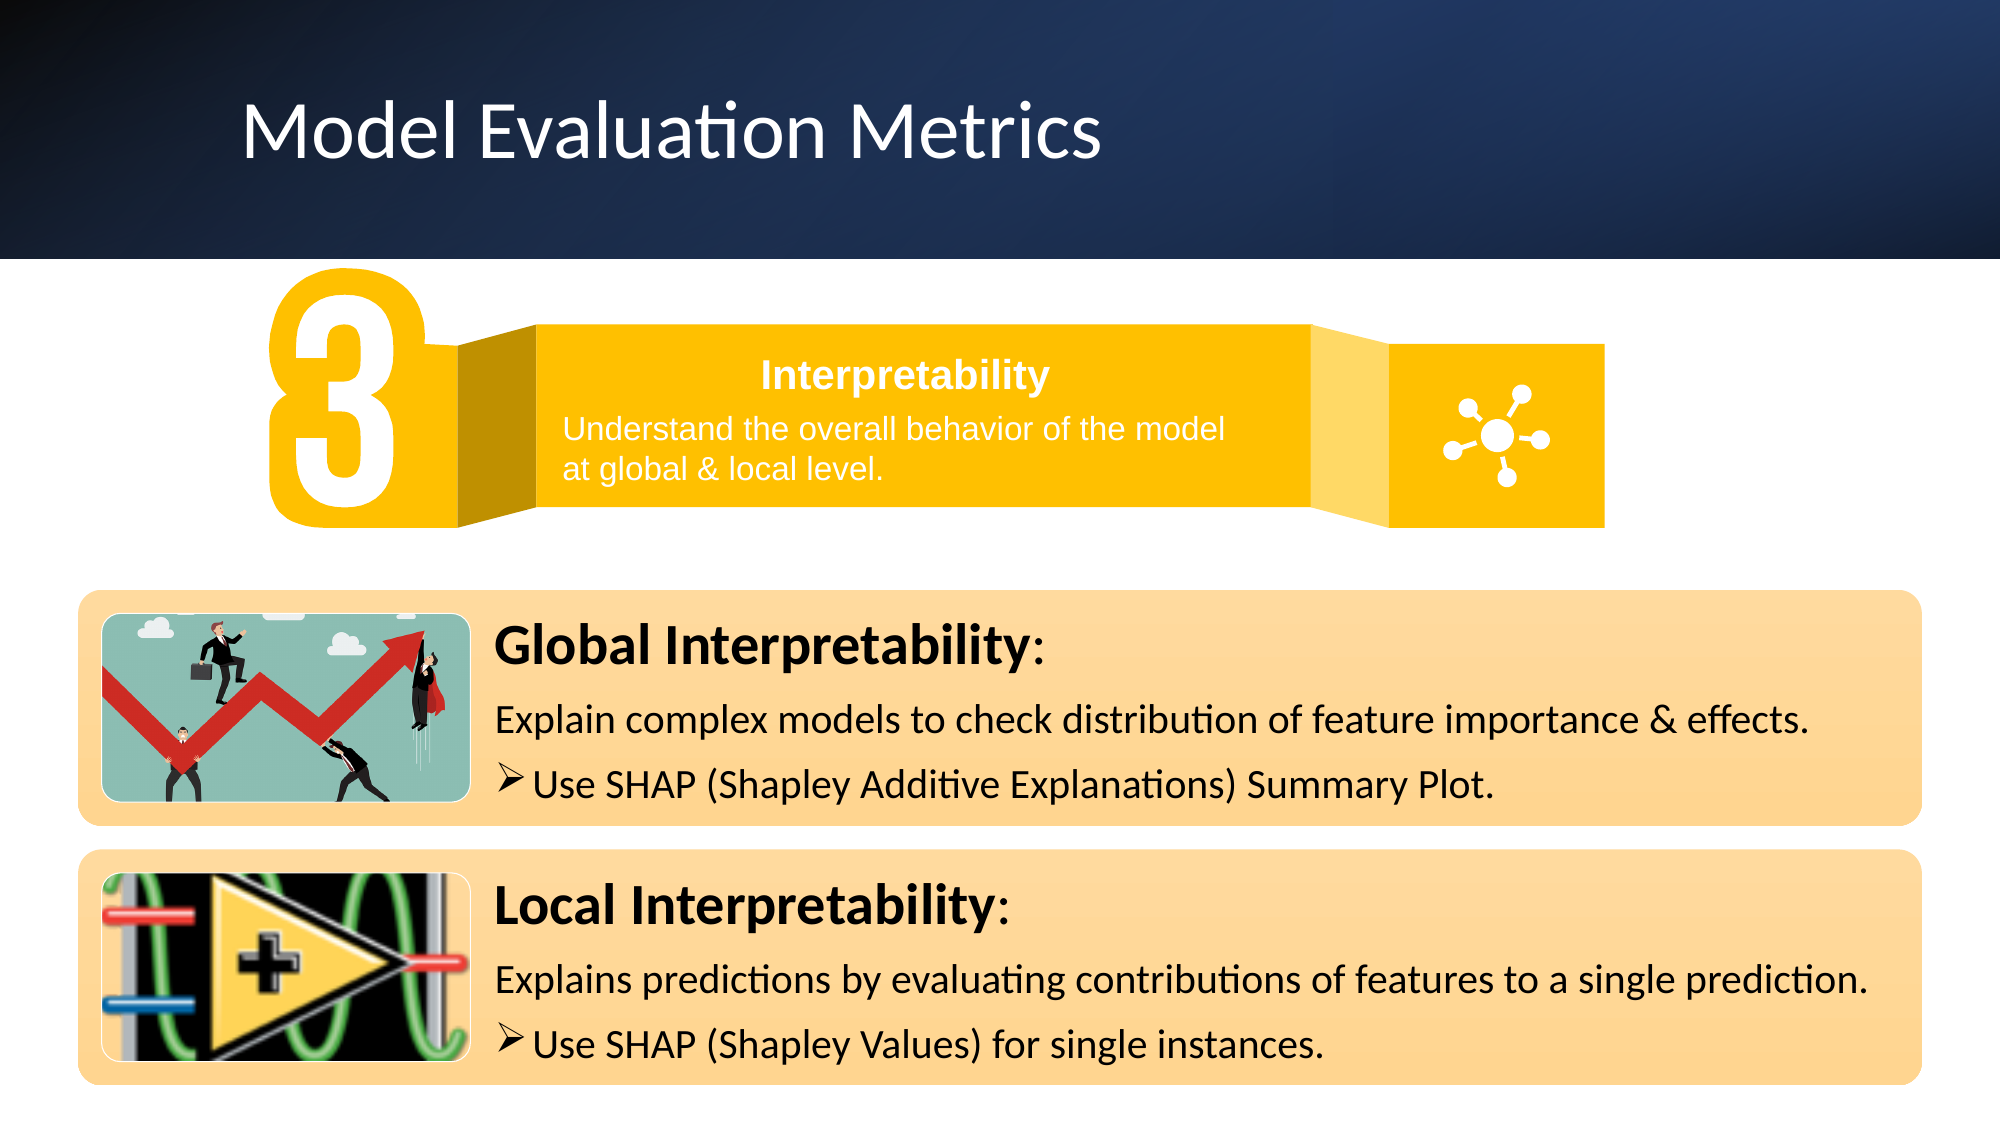

Model Evaluation Metrics

Interpretability

Understand the overall behavior of the model at global & local level.
Global Interpretability:
Explain complex models to check distribution of feature importance & effects.
Use SHAP (Shapley Additive Explanations) Summary Plot.
Local Interpretability:
Explains predictions by evaluating contributions of features to a single prediction.
Use SHAP (Shapley Values) for single instances.